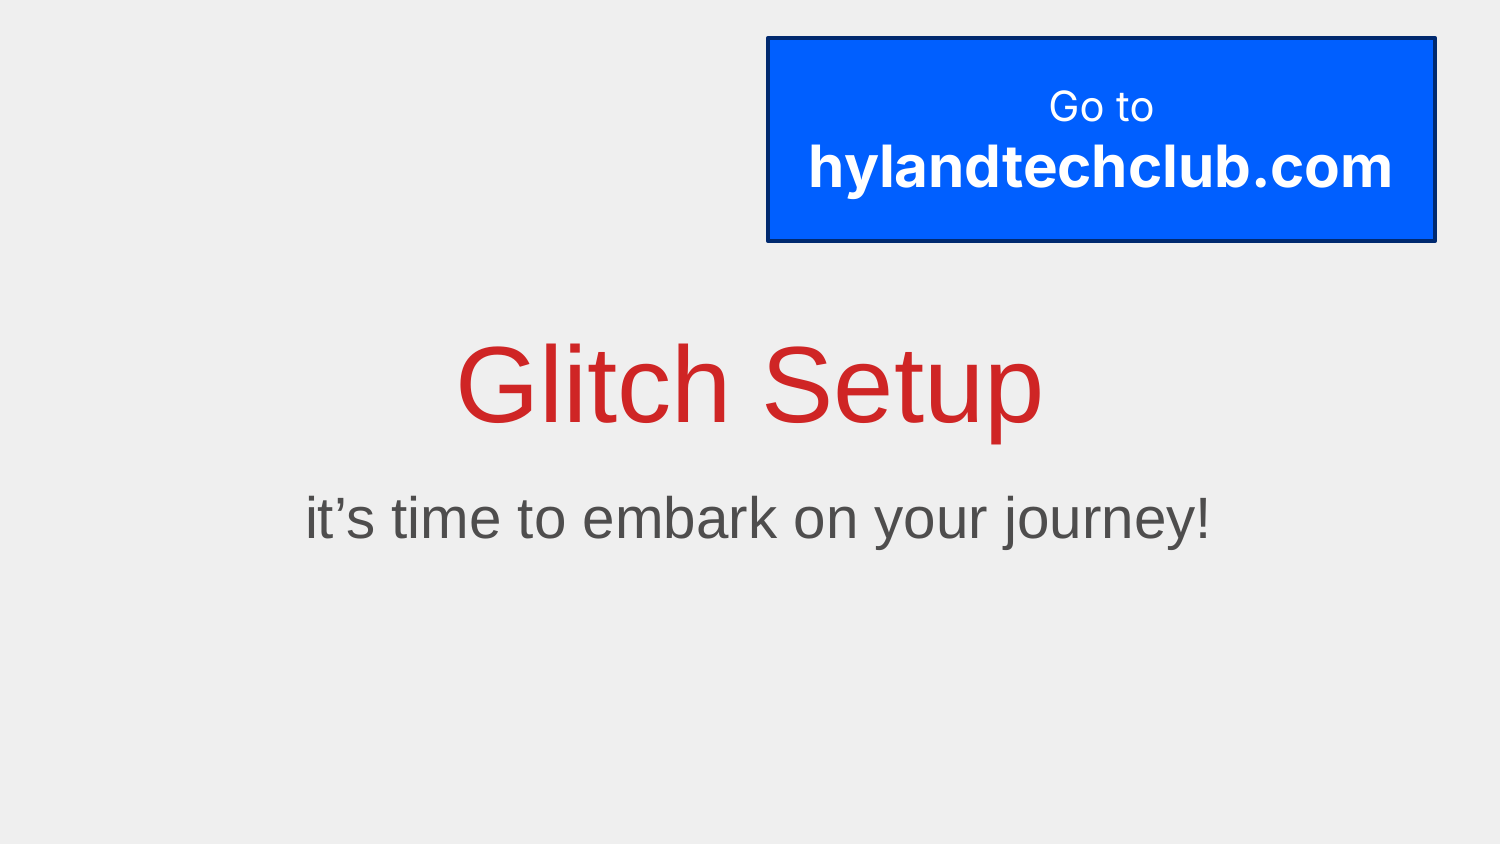

Go to
hylandtechclub.com
# Glitch Setup
it’s time to embark on your journey!